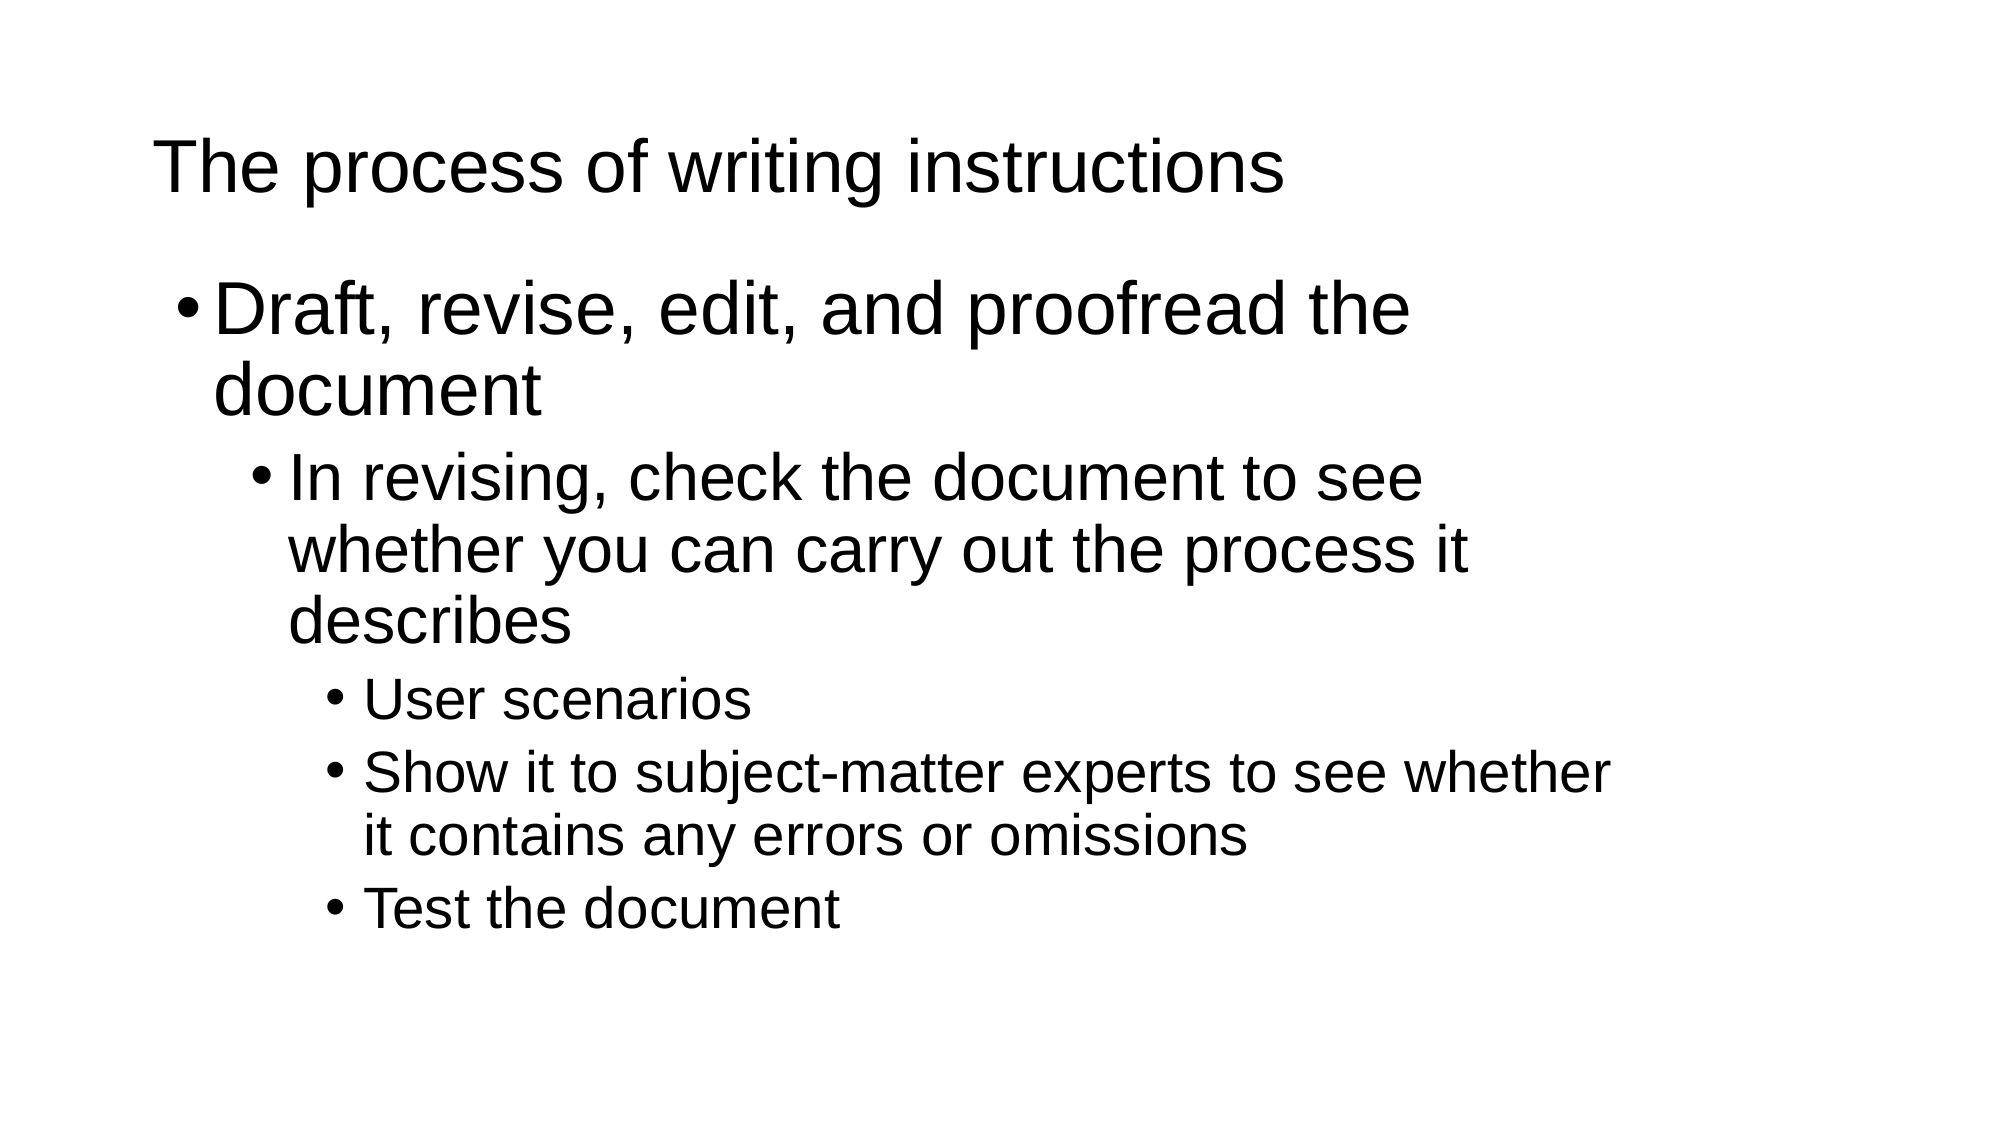

# The process of writing instructions
Draft, revise, edit, and proofread the document
In revising, check the document to see whether you can carry out the process it describes
User scenarios
Show it to subject-matter experts to see whether it contains any errors or omissions
Test the document